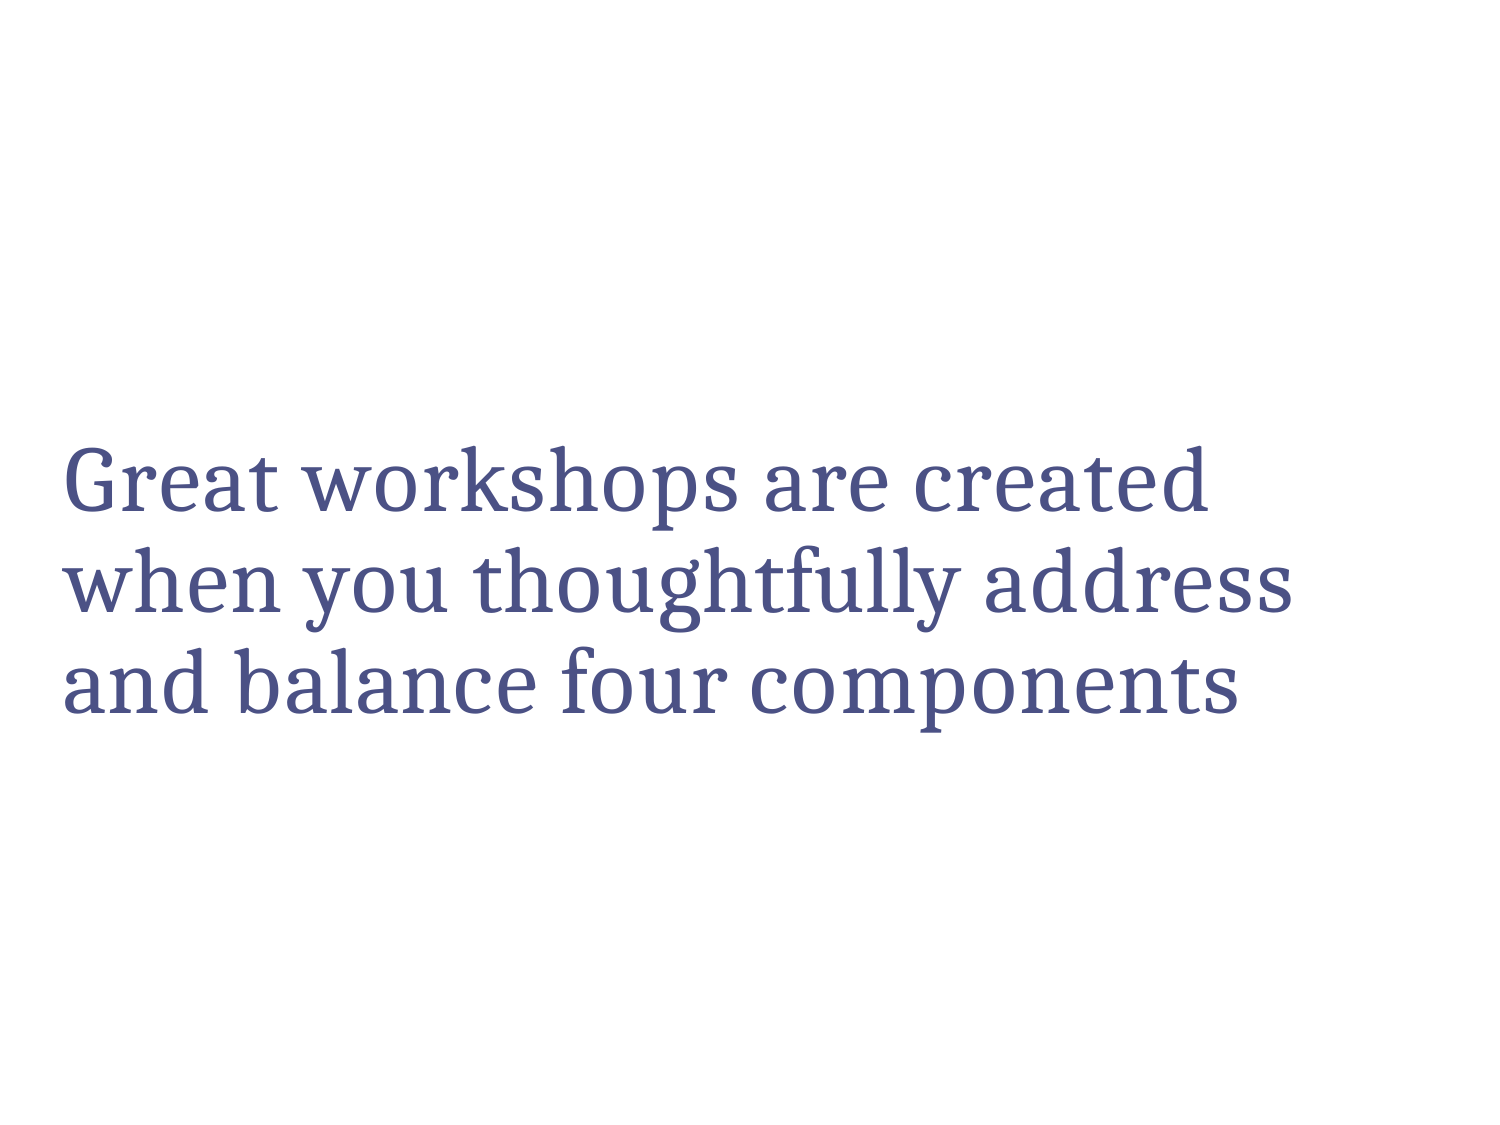

# Great workshops are created when you thoughtfully address and balance four components